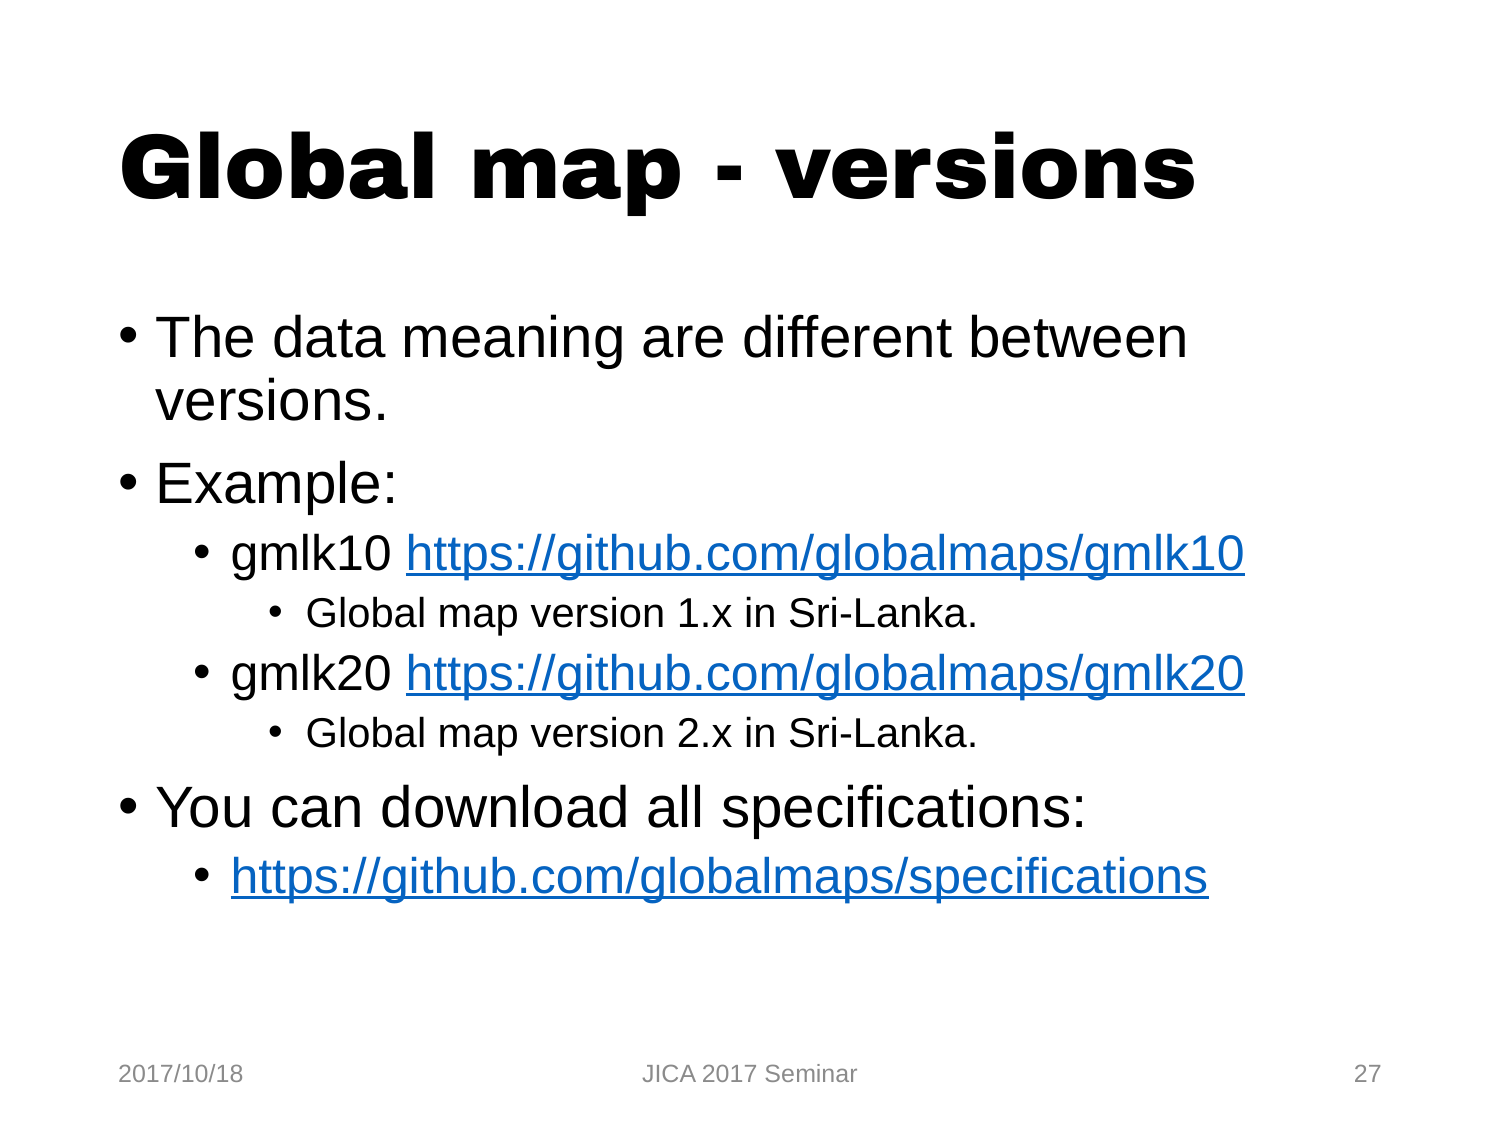

# Global map - versions
The data meaning are different between versions.
Example:
gmlk10 https://github.com/globalmaps/gmlk10
Global map version 1.x in Sri-Lanka.
gmlk20 https://github.com/globalmaps/gmlk20
Global map version 2.x in Sri-Lanka.
You can download all specifications:
https://github.com/globalmaps/specifications

2017/10/18
JICA 2017 Seminar
27